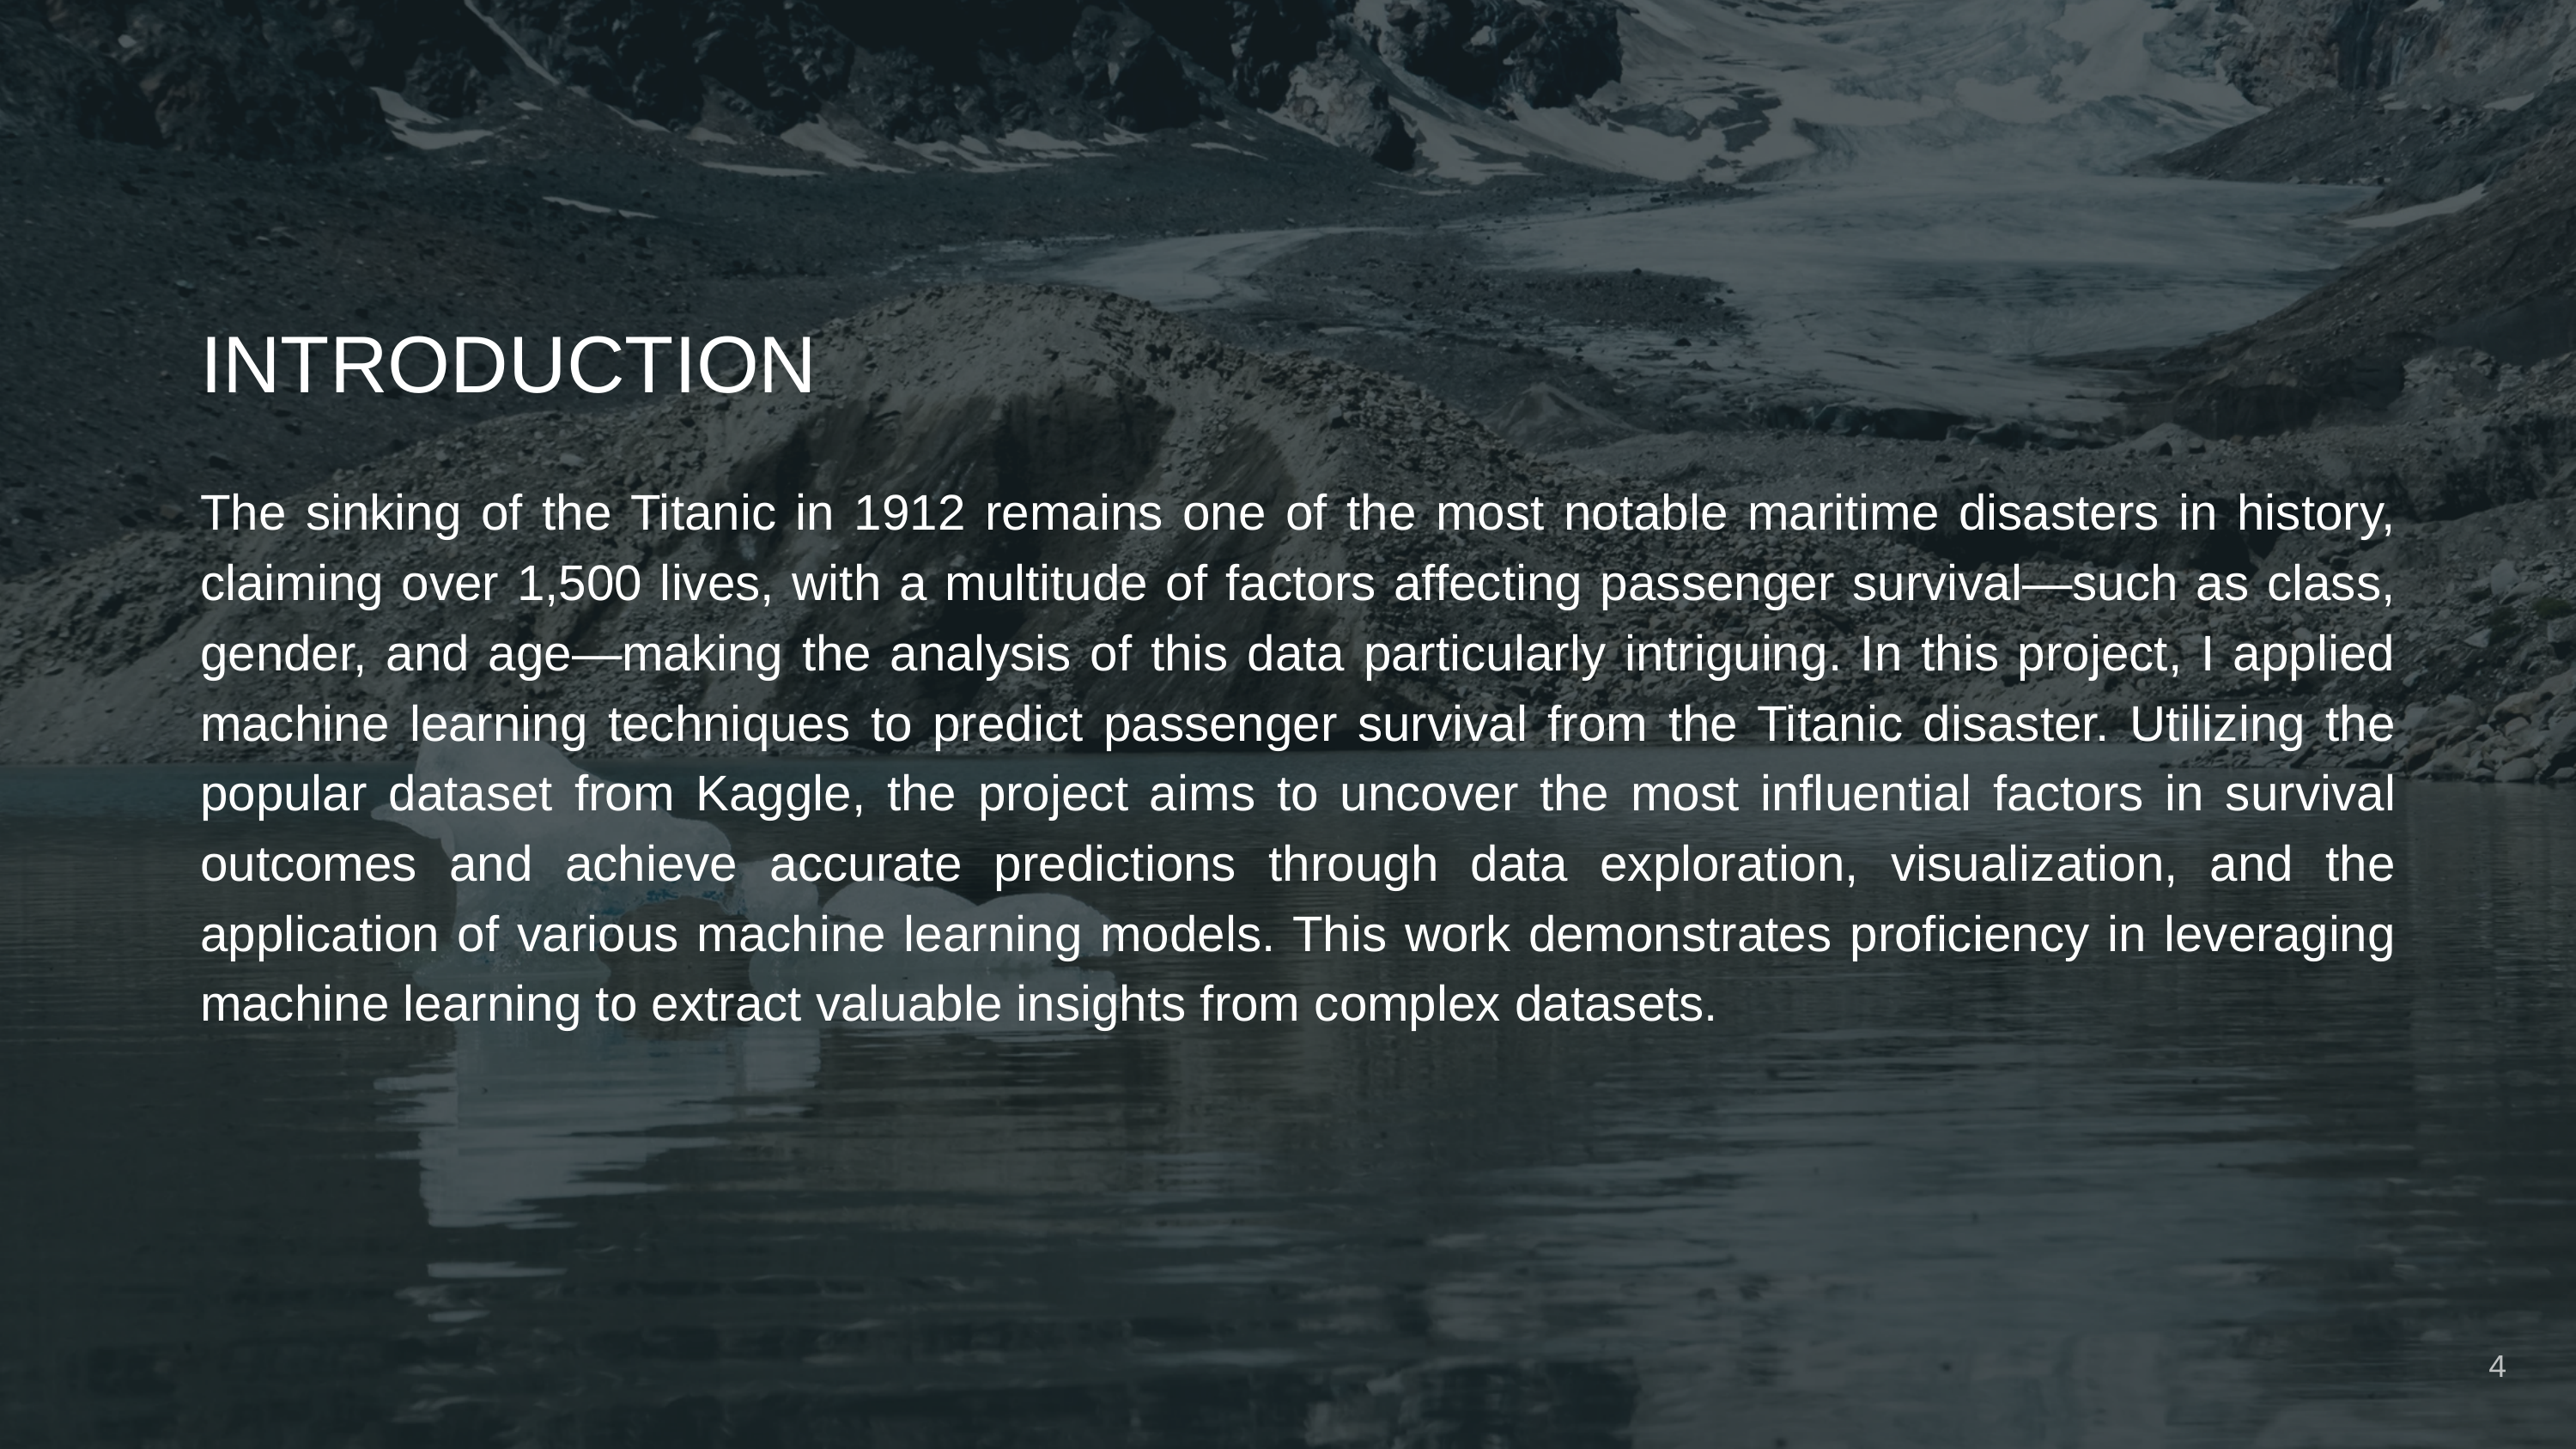

INTRODUCTION
The sinking of the Titanic in 1912 remains one of the most notable maritime disasters in history, claiming over 1,500 lives, with a multitude of factors affecting passenger survival—such as class, gender, and age—making the analysis of this data particularly intriguing. In this project, I applied machine learning techniques to predict passenger survival from the Titanic disaster. Utilizing the popular dataset from Kaggle, the project aims to uncover the most influential factors in survival outcomes and achieve accurate predictions through data exploration, visualization, and the application of various machine learning models. This work demonstrates proficiency in leveraging machine learning to extract valuable insights from complex datasets.
4